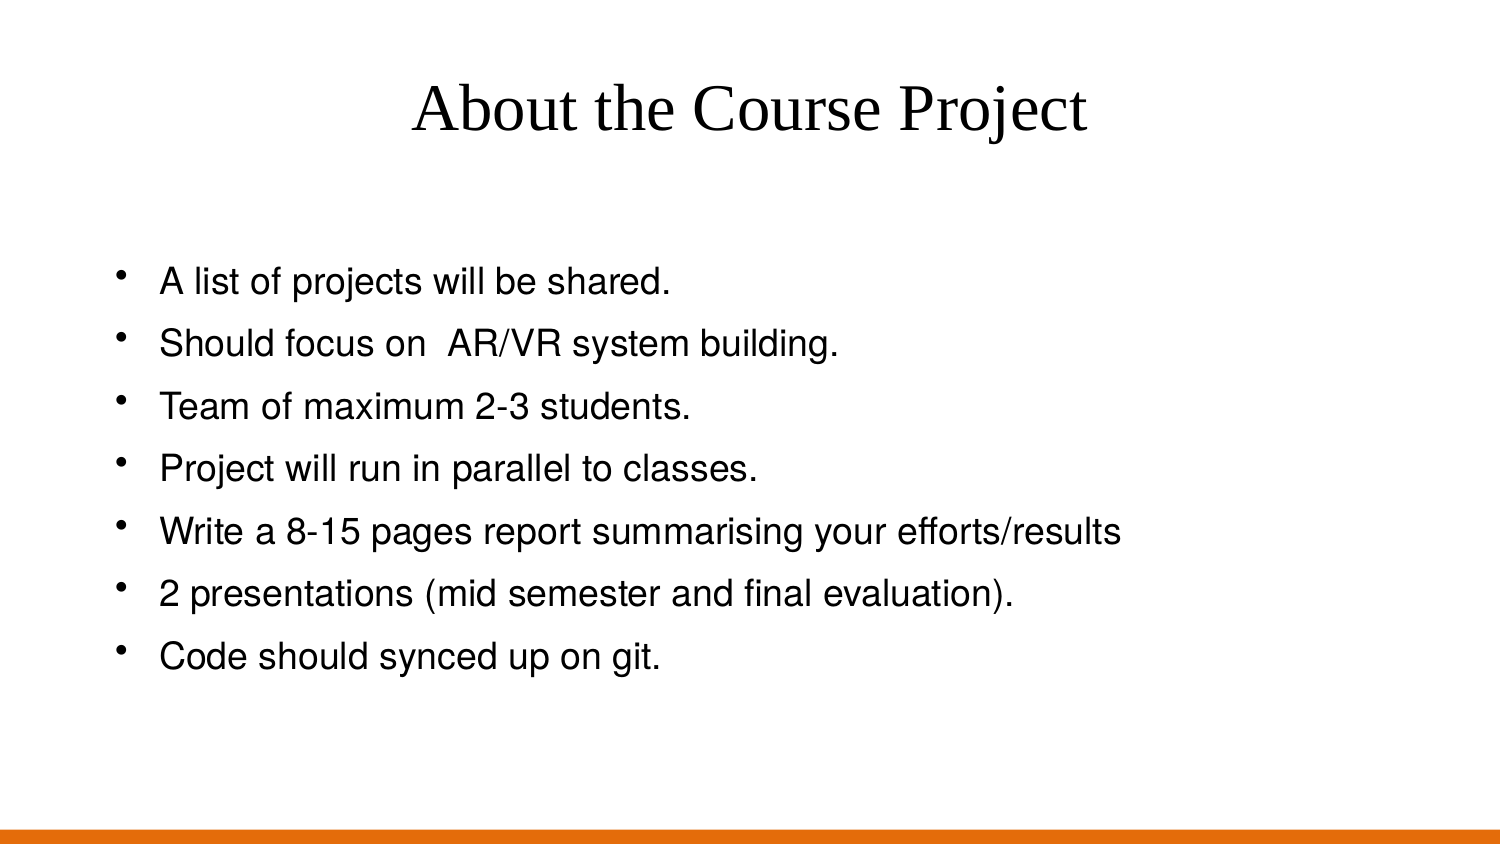

# About the Course Project
A list of projects will be shared.
Should focus on  AR/VR system building.
Team of maximum 2-3 students.
Project will run in parallel to classes.
Write a 8-15 pages report summarising your efforts/results
2 presentations (mid semester and final evaluation).
Code should synced up on git.